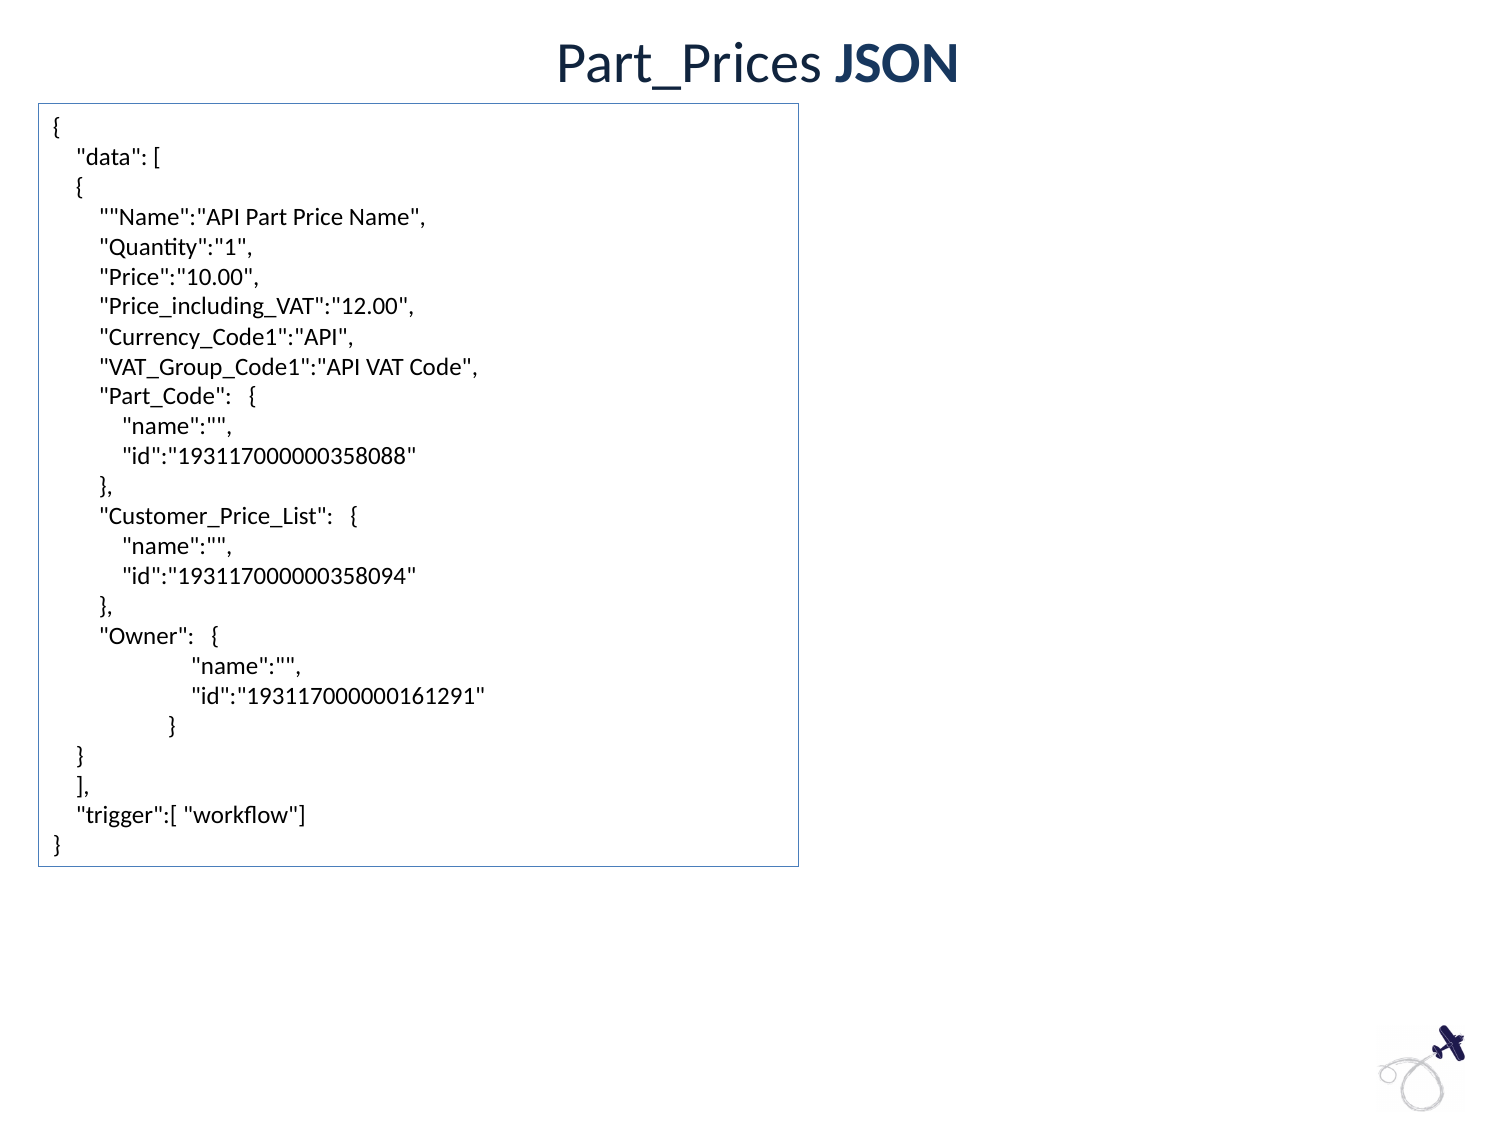

Part_Prices JSON
{
    "data": [
    {
        ""Name":"API Part Price Name",
        "Quantity":"1",
        "Price":"10.00",
        "Price_including_VAT":"12.00",
        "Currency_Code1":"API",
        "VAT_Group_Code1":"API VAT Code",
        "Part_Code":   {
            "name":"",
            "id":"193117000000358088"
        },
        "Customer_Price_List":   {
            "name":"",
            "id":"193117000000358094"
        },
        "Owner":   {
                        "name":"",
                        "id":"193117000000161291"
                    }
    }
    ],
    "trigger":[ "workflow"]
}